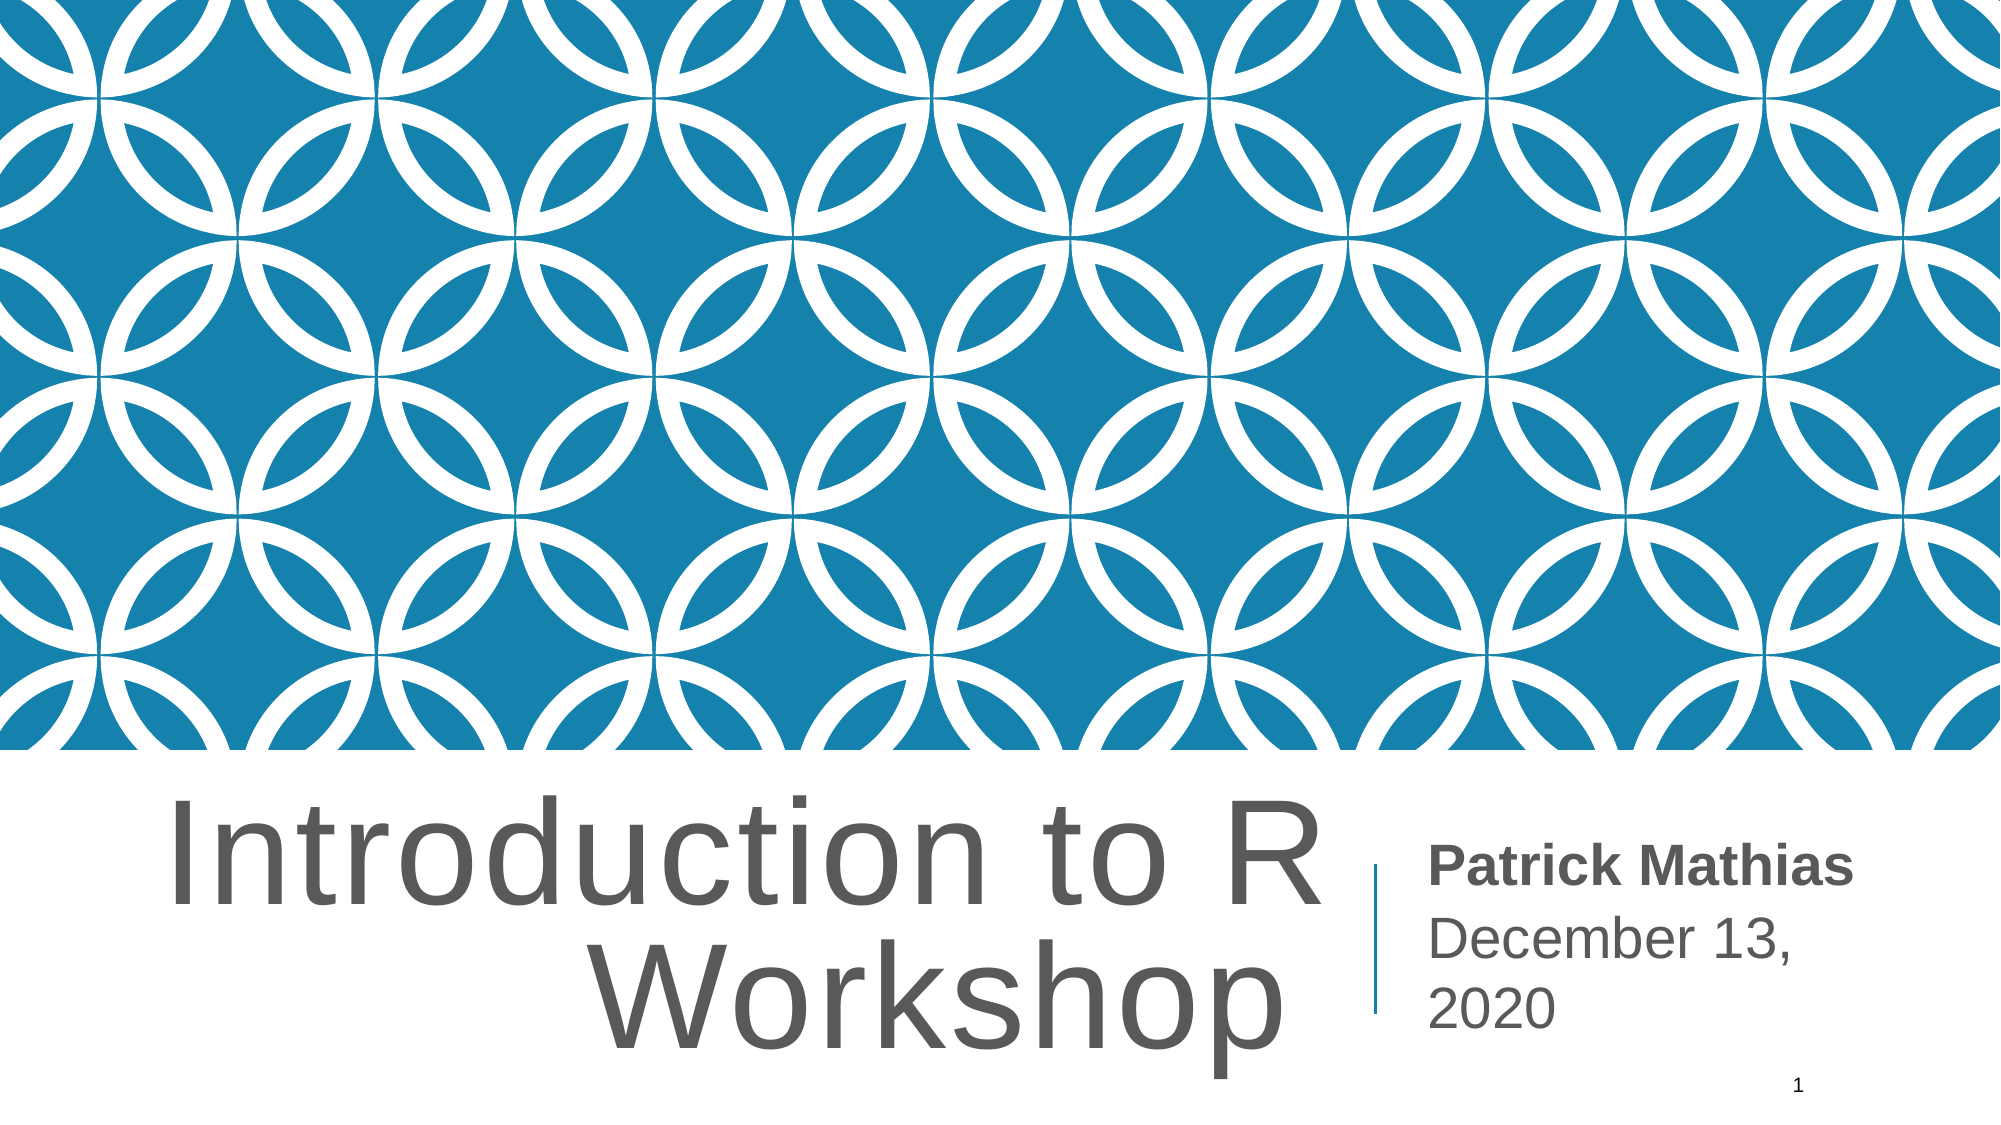

# Introduction to R Workshop
Patrick Mathias
December 13, 2020
1